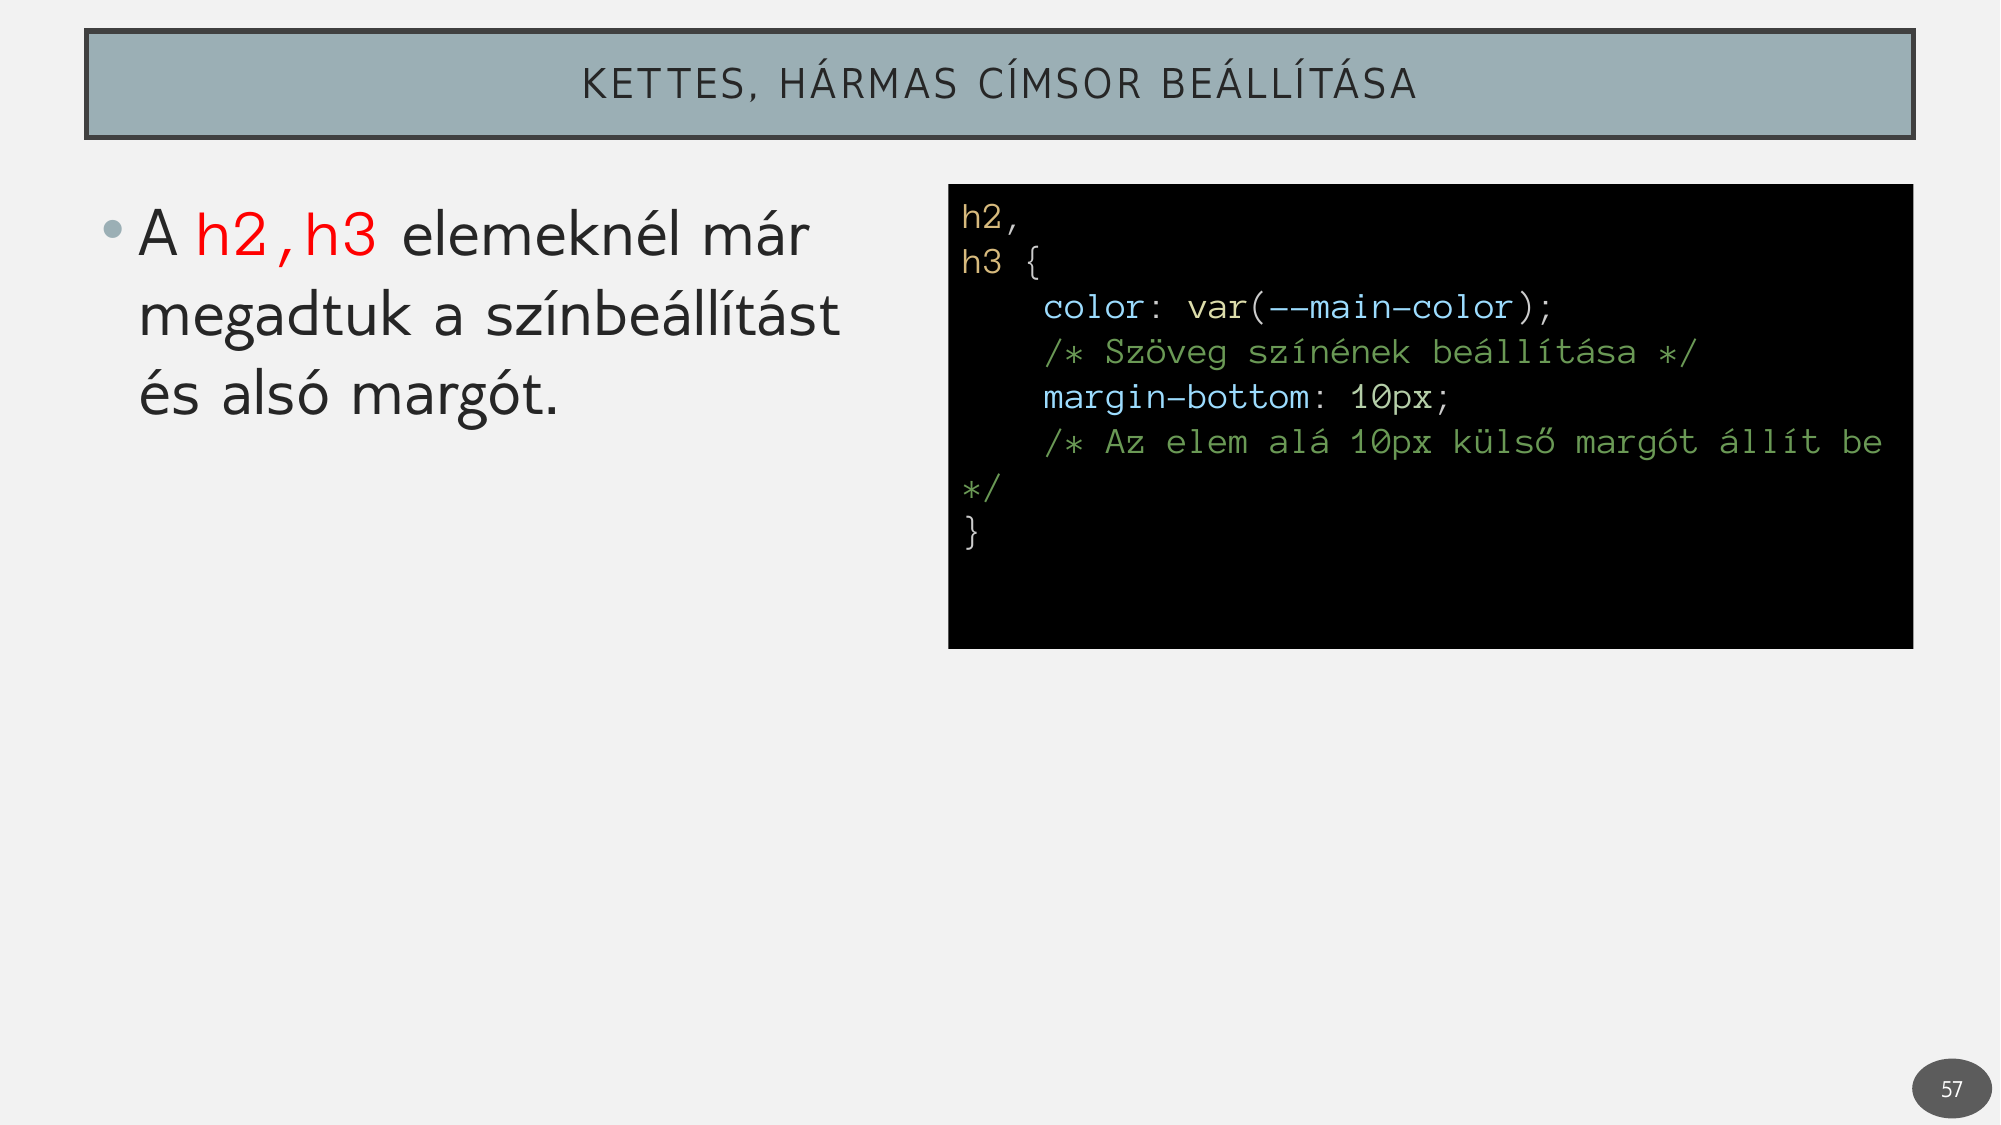

# Kettes, hármas címsor beállítása
A h2,h3 elemeknél már megadtuk a színbeállítást és alsó margót.
h2,
h3 {
    color: var(--main-color);
    /* Szöveg színének beállítása */
    margin-bottom: 10px;
    /* Az elem alá 10px külső margót állít be */
}

57